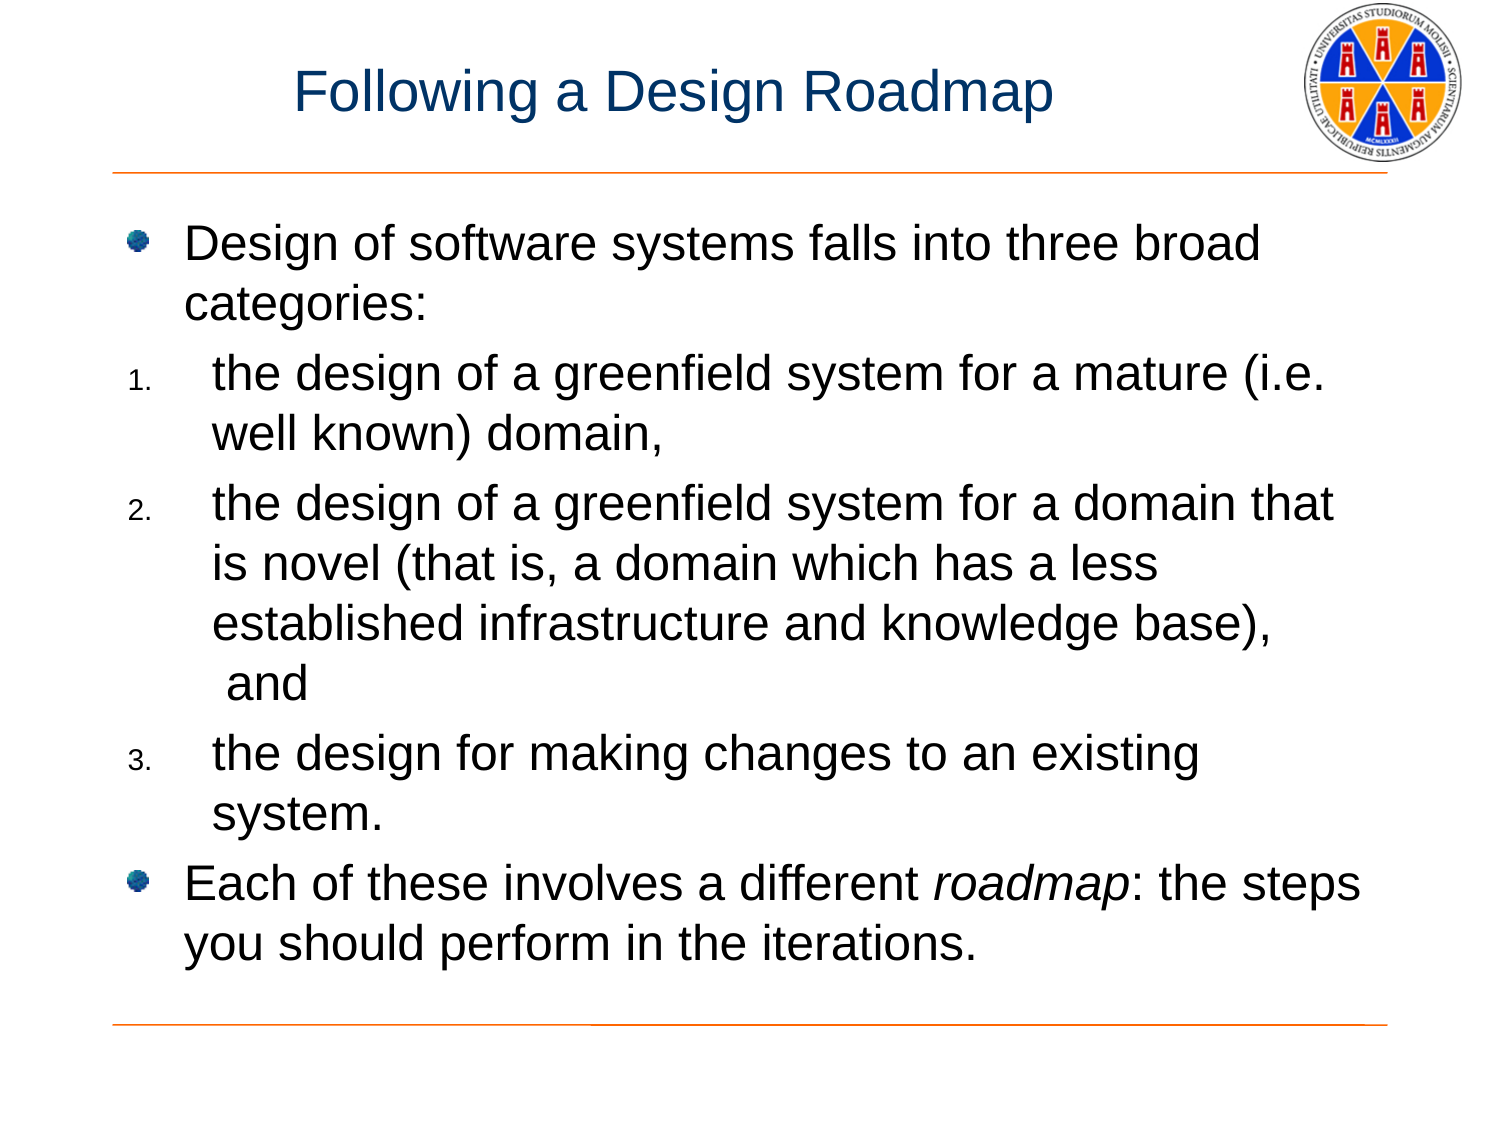

# Following a Design Roadmap
Design of software systems falls into three broad categories:
the design of a greenfield system for a mature (i.e. well known) domain,
the design of a greenfield system for a domain that is novel (that is, a domain which has a less established infrastructure and knowledge base),  and
the design for making changes to an existing system.
Each of these involves a different roadmap: the steps you should perform in the iterations.